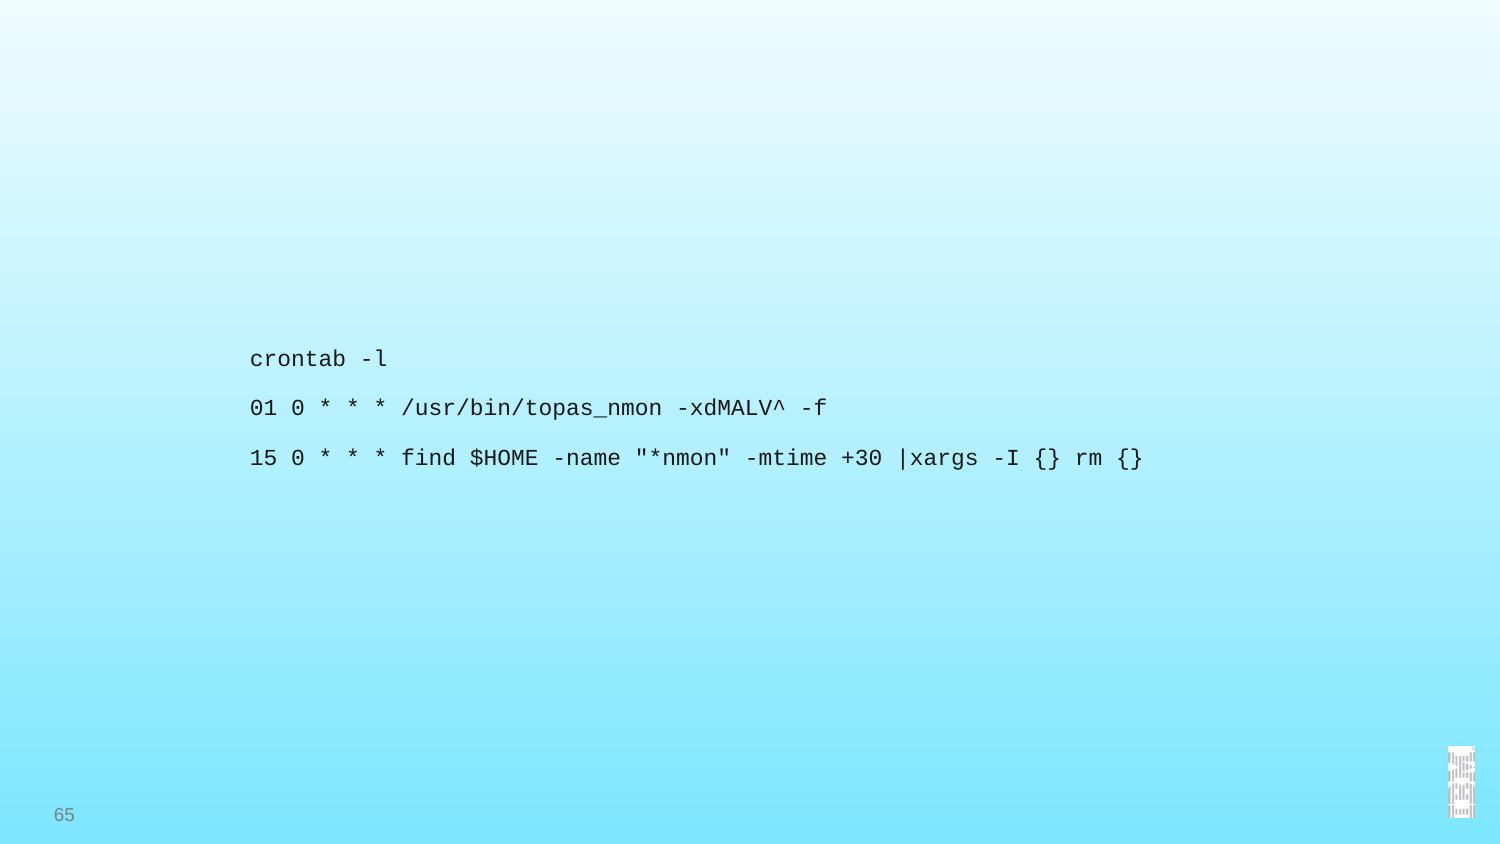

crontab -l

01 0 * * * /usr/bin/topas_nmon -xdMALV^ -f

15 0 * * * find $HOME -name "*nmon" -mtime +30 |xargs -I {} rm {}
65